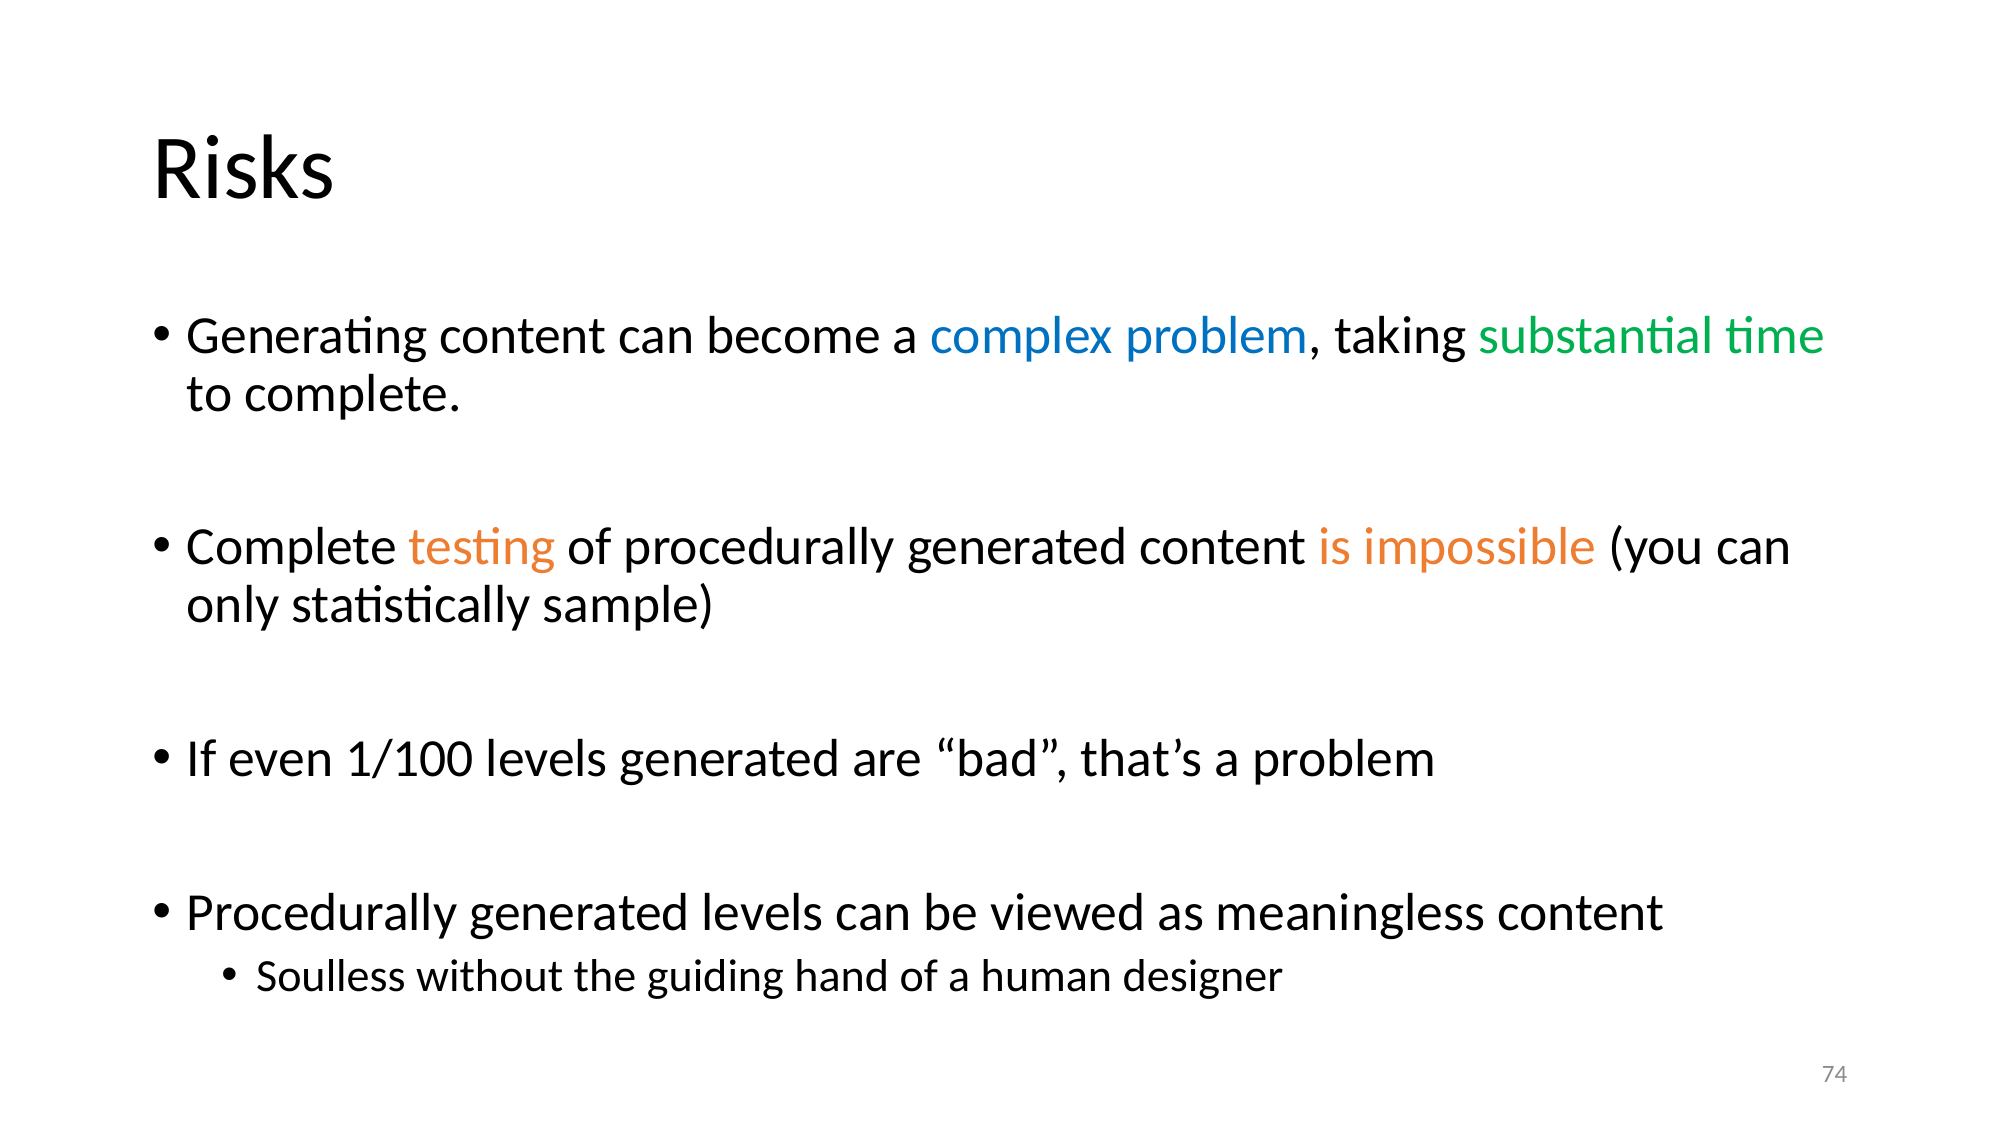

# Risks
Generating content can become a complex problem, taking substantial time to complete.

Complete testing of procedurally generated content is impossible (you can only statistically sample)

If even 1/100 levels generated are “bad”, that’s a problem

Procedurally generated levels can be viewed as meaningless content
Soulless without the guiding hand of a human designer
74